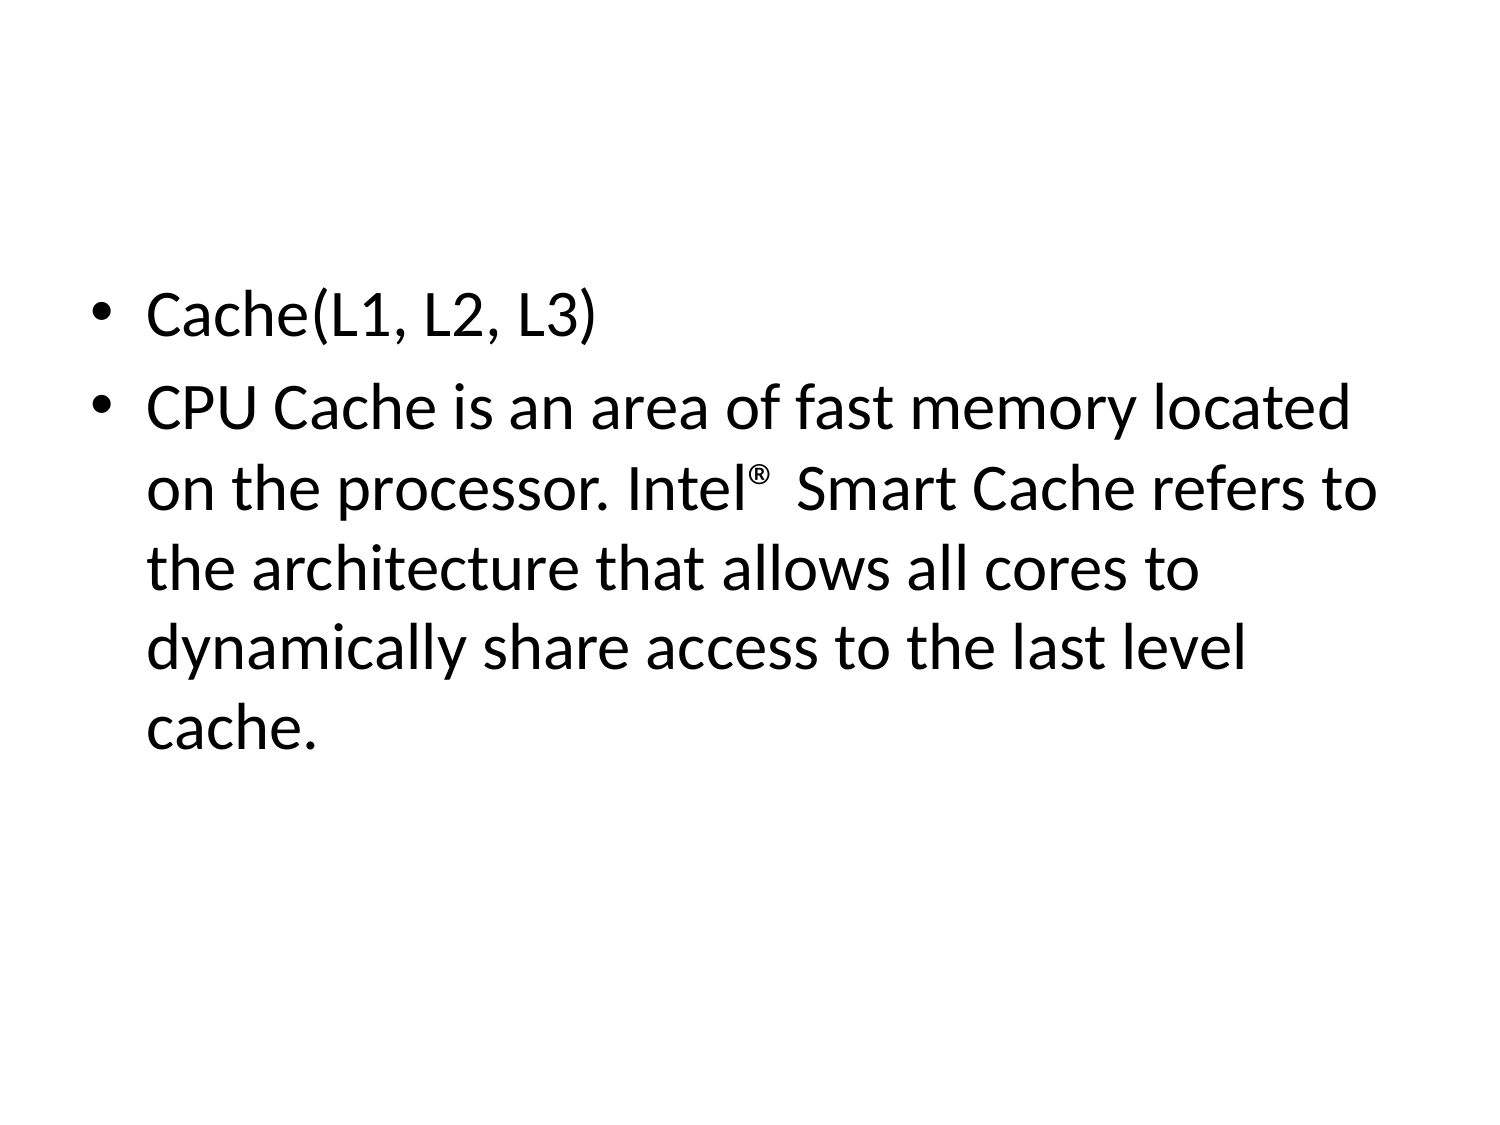

#
Cache(L1, L2, L3)
CPU Cache is an area of fast memory located on the processor. Intel® Smart Cache refers to the architecture that allows all cores to dynamically share access to the last level cache.